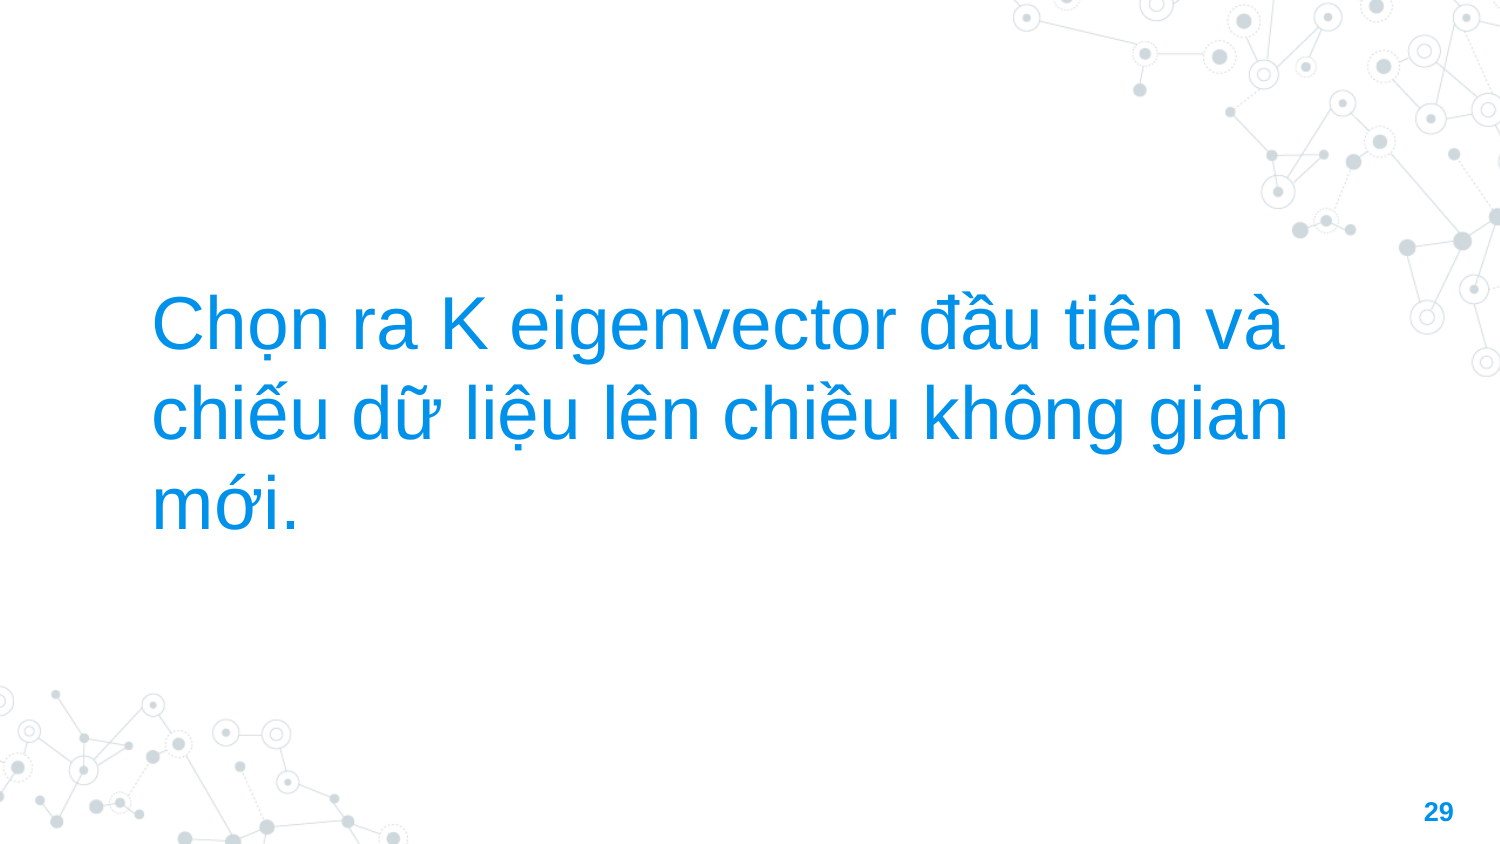

# Chọn ra K eigenvector đầu tiên và chiếu dữ liệu lên chiều không gian mới.
29